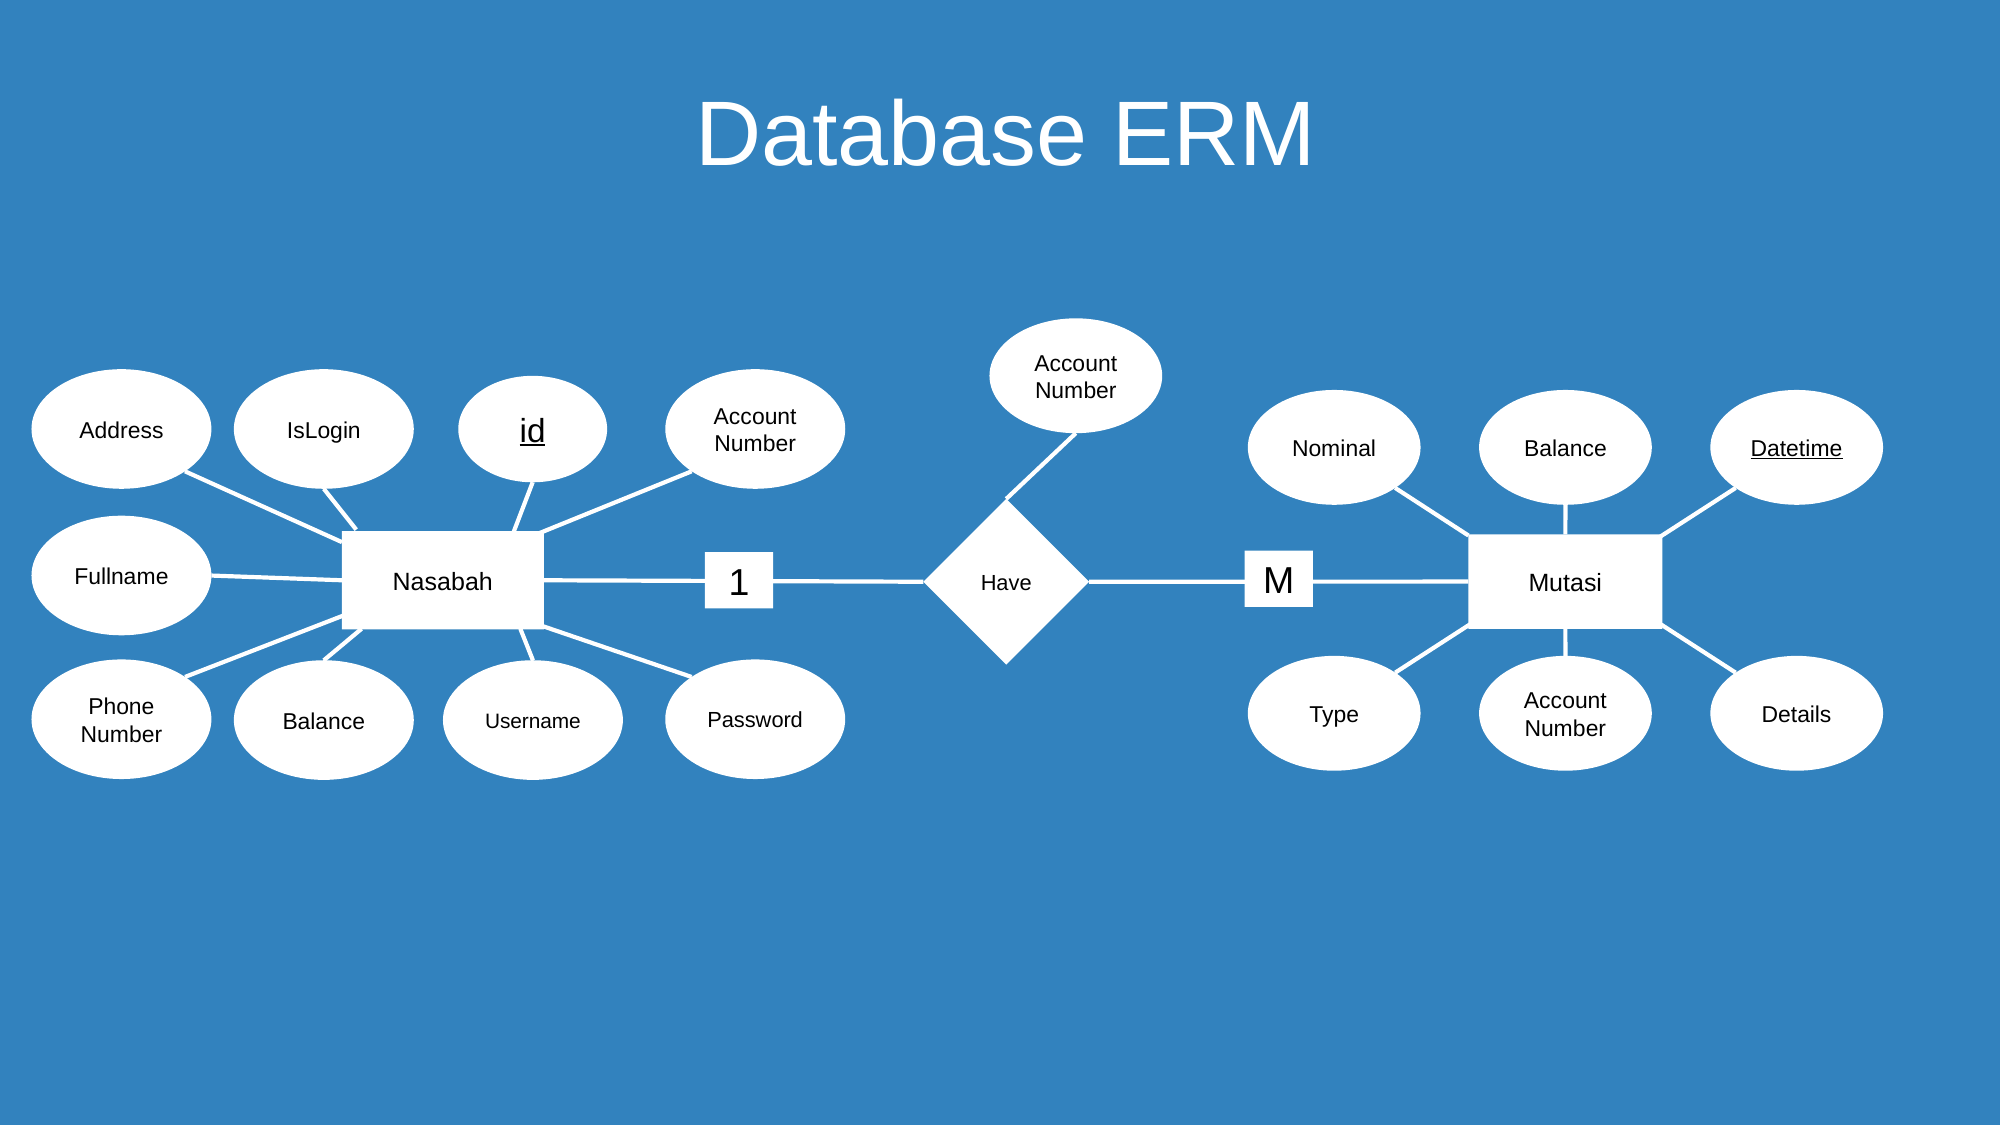

Database ERM
Account Number
Address
IsLogin
Account Number
id
Fullname
Nasabah
Phone Number
Password
Balance
Username
Nominal
Balance
Datetime
Mutasi
Type
Account Number
Details
Have
M
1